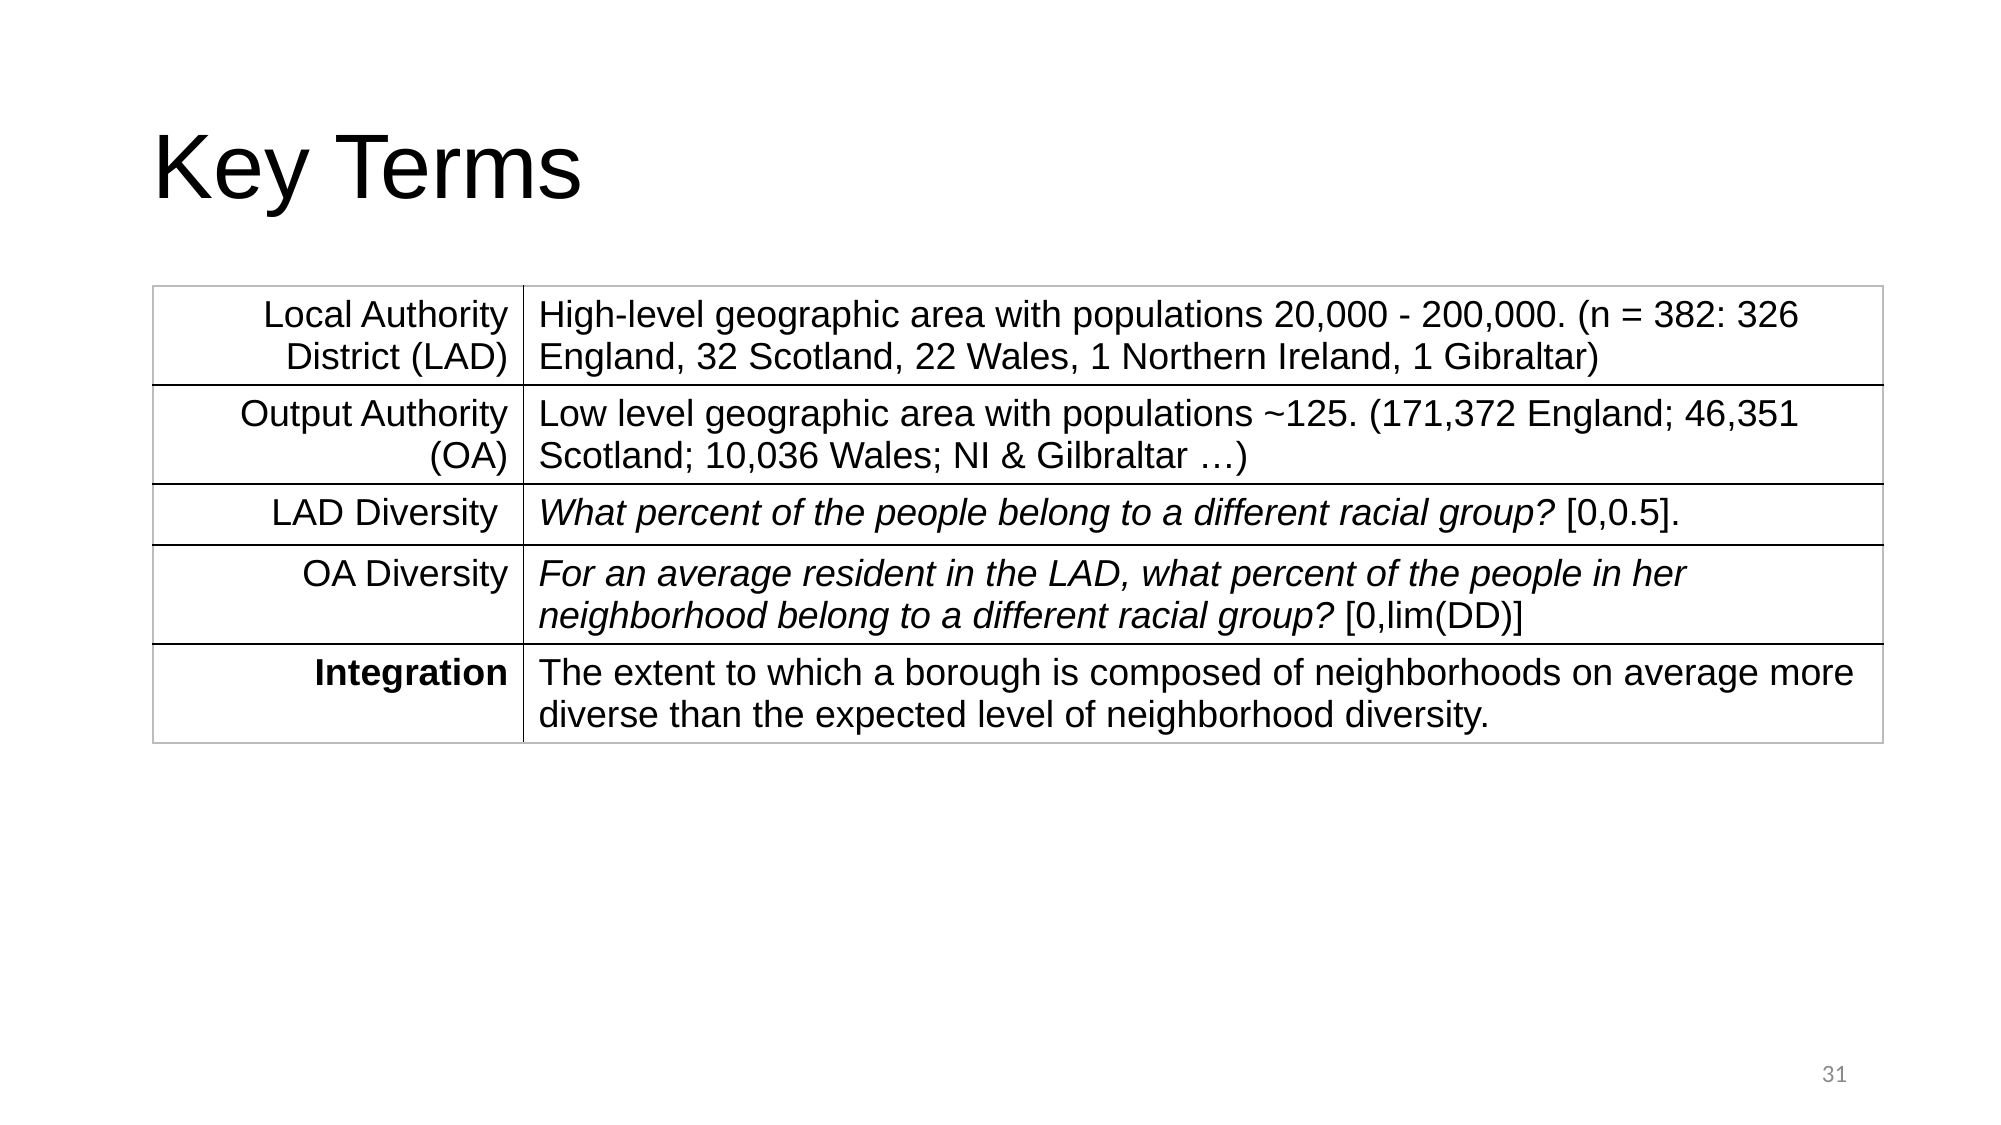

# Key Terms
| Local Authority District (LAD) | High-level geographic area with populations 20,000 - 200,000. (n = 382: 326 England, 32 Scotland, 22 Wales, 1 Northern Ireland, 1 Gibraltar) |
| --- | --- |
| Output Authority (OA) | Low level geographic area with populations ~125. (171,372 England; 46,351 Scotland; 10,036 Wales; NI & Gilbraltar …) |
| LAD Diversity | What percent of the people belong to a different racial group? [0,0.5]. |
| OA Diversity | For an average resident in the LAD, what percent of the people in her neighborhood belong to a different racial group? [0,lim(DD)] |
| Integration | The extent to which a borough is composed of neighborhoods on average more diverse than the expected level of neighborhood diversity. |
31